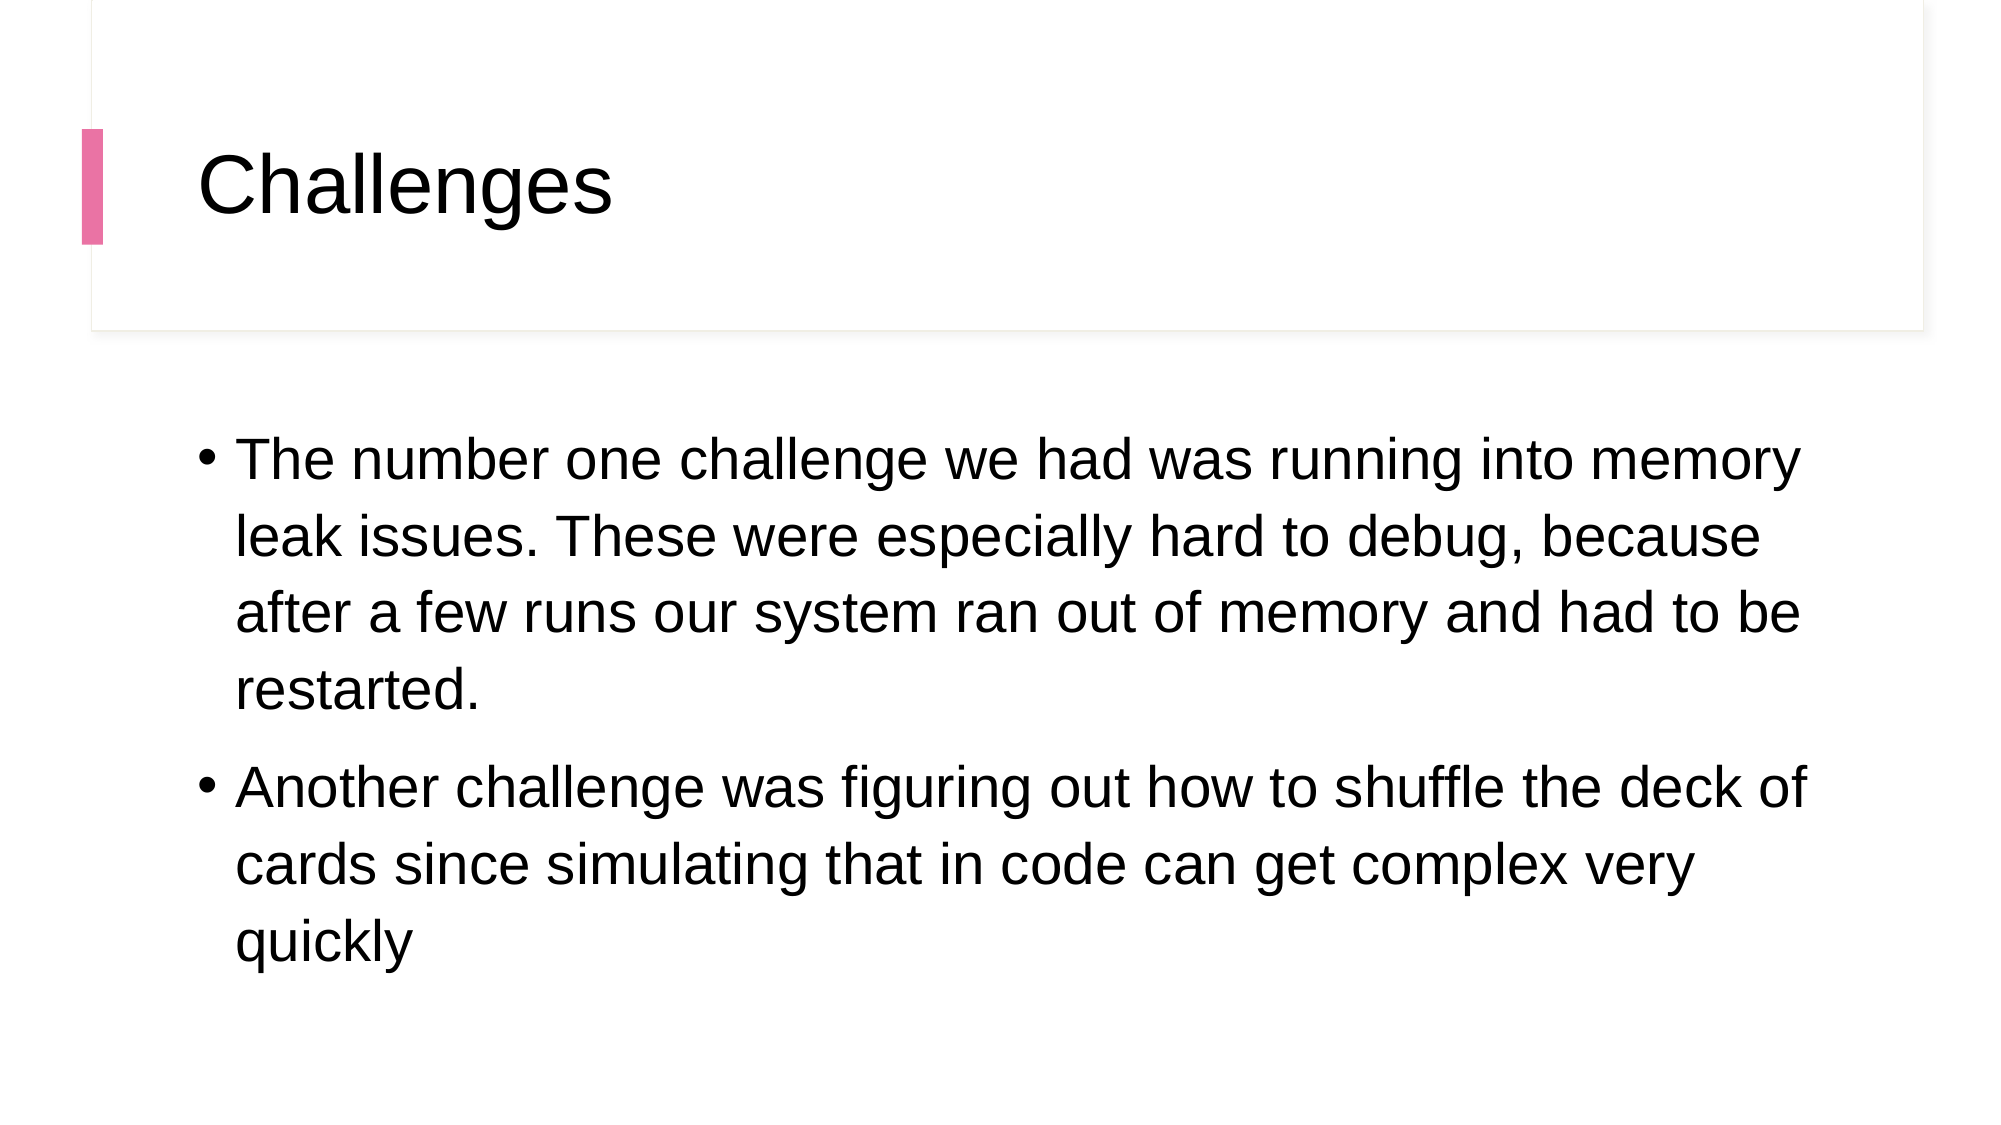

# Challenges
The number one challenge we had was running into memory leak issues. These were especially hard to debug, because after a few runs our system ran out of memory and had to be restarted.
Another challenge was figuring out how to shuffle the deck of cards since simulating that in code can get complex very quickly